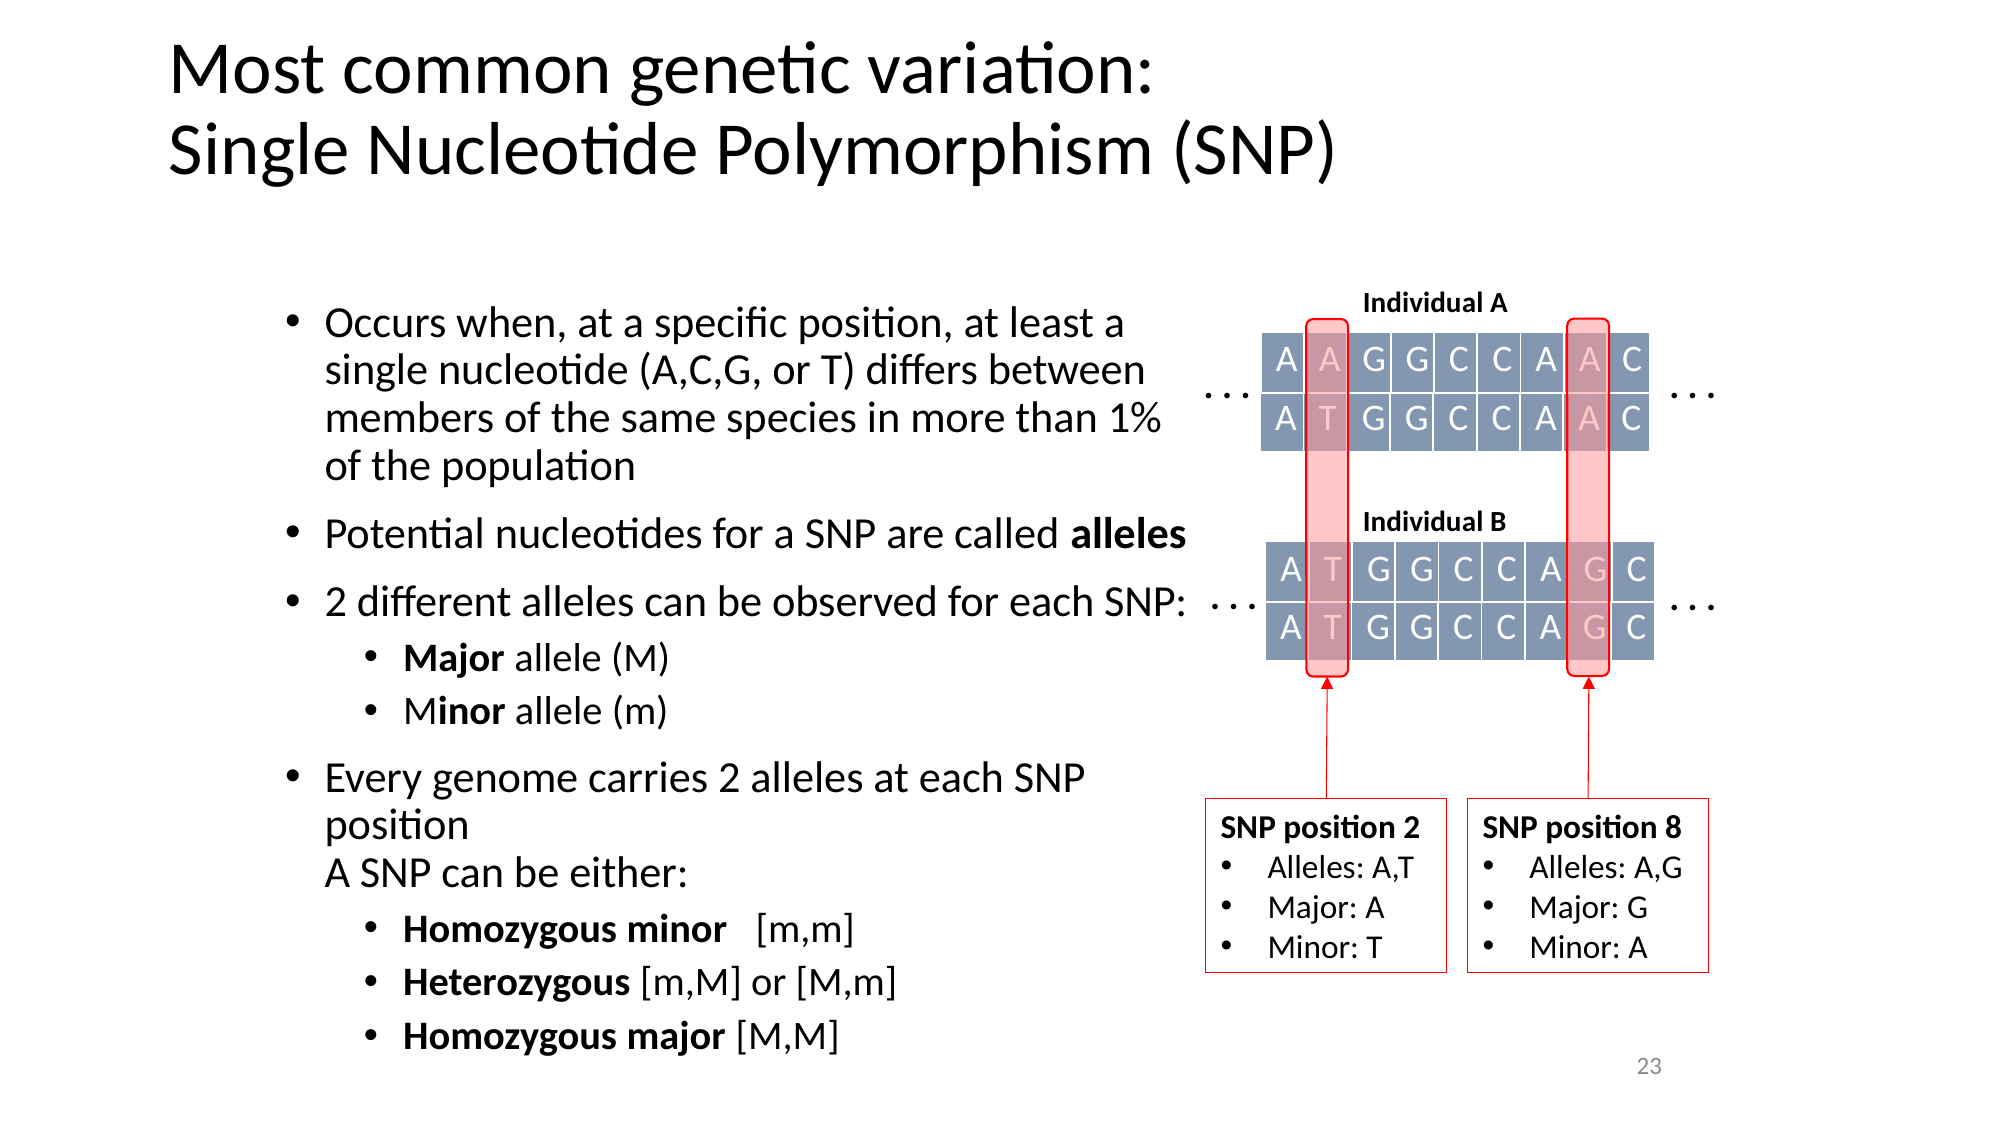

# Most common genetic variation: Single Nucleotide Polymorphism (SNP)

Occurs when, at a specific position, at least a single nucleotide (A,C,G, or T) differs between members of the same species in more than 1% of the population
Potential nucleotides for a SNP are called alleles
2 different alleles can be observed for each SNP:
Major allele (M)
Minor allele (m)
Every genome carries 2 alleles at each SNP position
A SNP can be either:
Homozygous minor   [m,m]
Heterozygous [m,M] or [M,m]
Homozygous major [M,M]

Individual A
| A | A | G | G | C | C | A | A | C |
| --- | --- | --- | --- | --- | --- | --- | --- | --- |
. . .
. . .
| A | T | G | G | C | C | A | A | C |
| --- | --- | --- | --- | --- | --- | --- | --- | --- |

Individual B
| A | T | G | G | C | C | A | G | C |
| --- | --- | --- | --- | --- | --- | --- | --- | --- |
. . .
. . .
| A | T | G | G | C | C | A | G | C |
| --- | --- | --- | --- | --- | --- | --- | --- | --- |
SNP position 2
Alleles: A,T
Major: A
Minor: T
SNP position 8
Alleles: A,G
Major: G
Minor: A
23